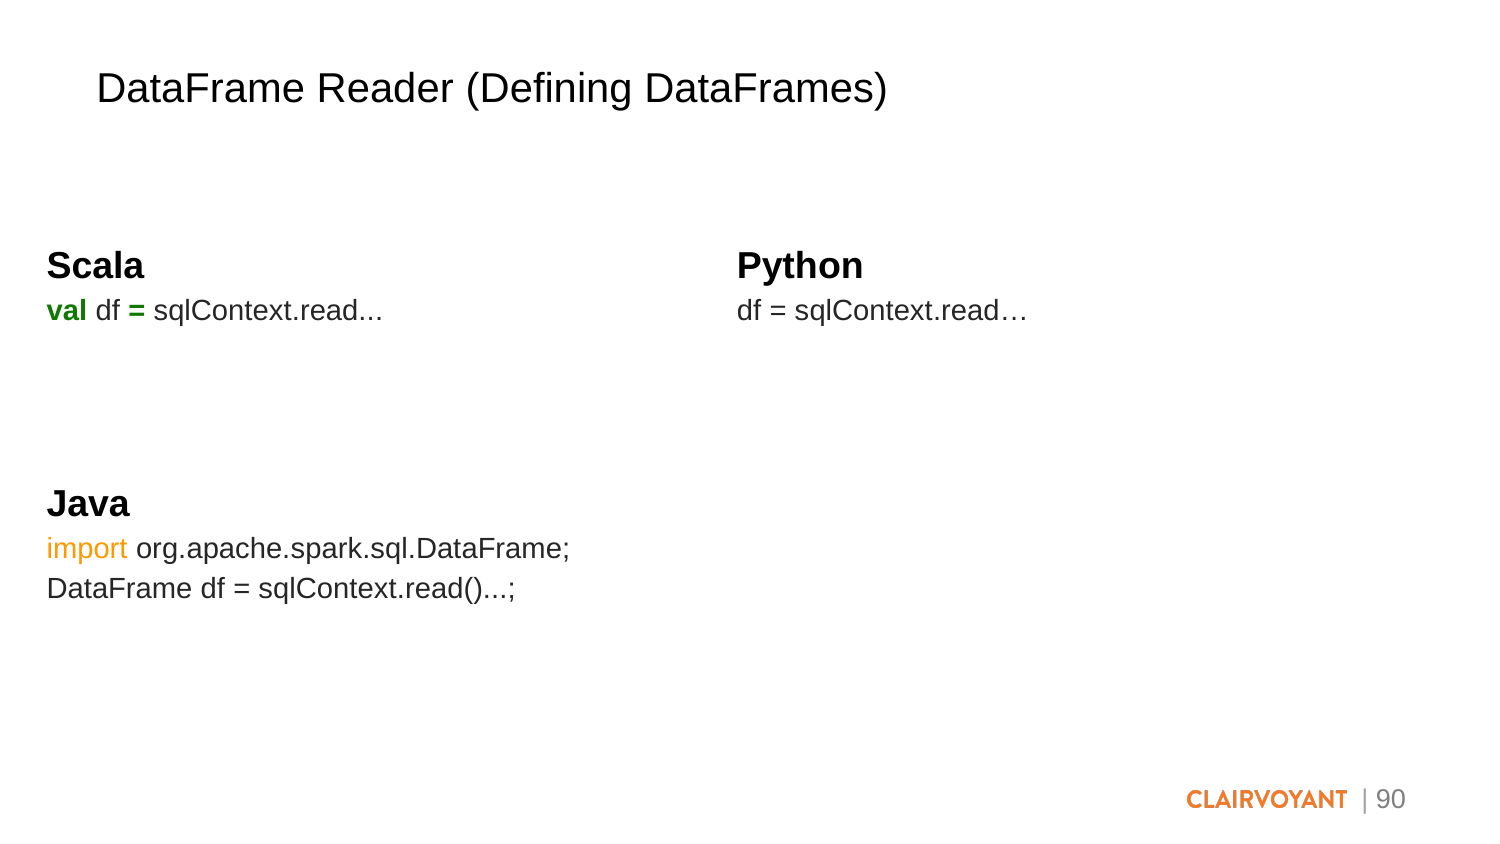

DataFrame Reader (Defining DataFrames)
Scala
val df = sqlContext.read...

Python
df = sqlContext.read…

Java
import org.apache.spark.sql.DataFrame;
DataFrame df = sqlContext.read()...;